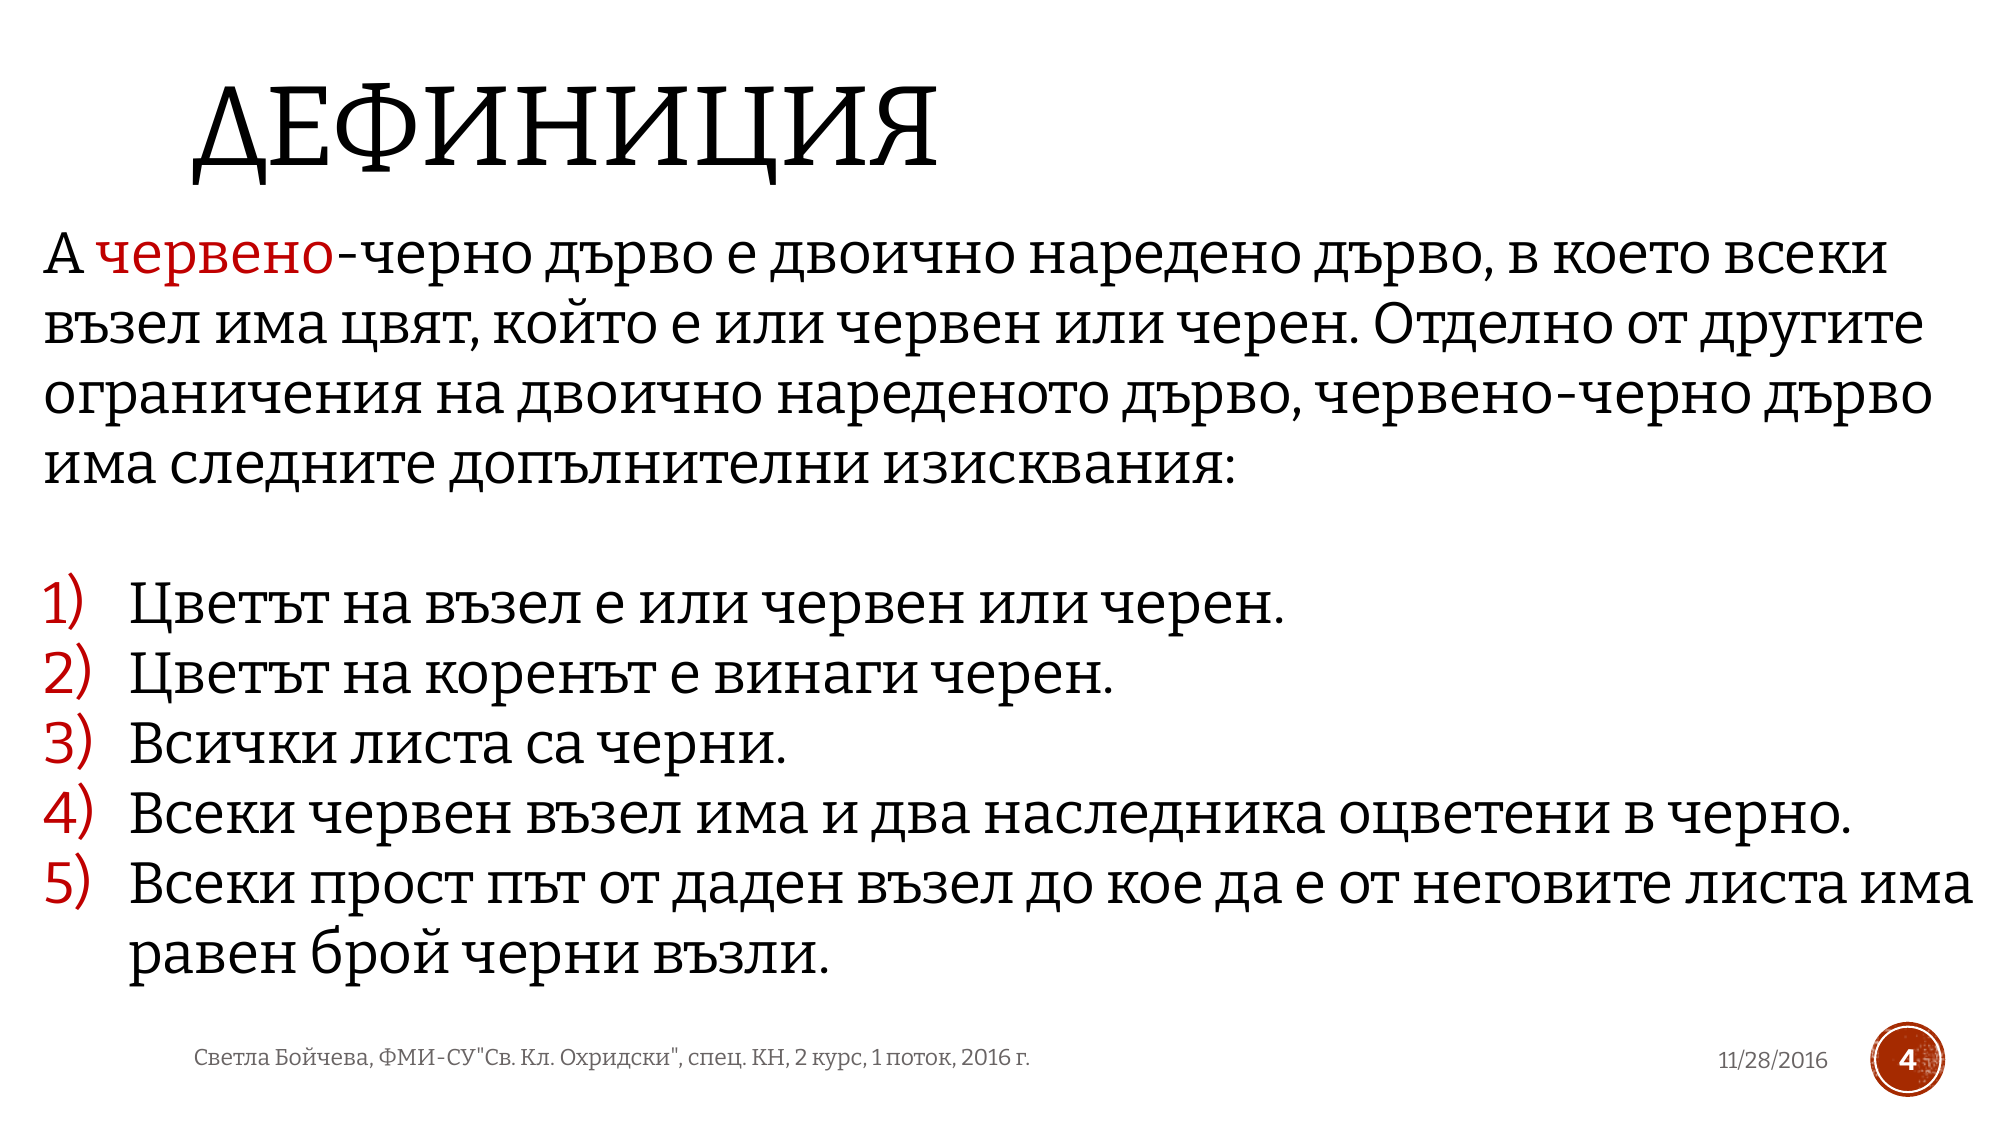

# Дефиниция
А червено-черно дърво е двоично наредено дърво, в което всеки възел има цвят, който е или червен или черен. Отделно от другите ограничения на двоично нареденото дърво, червено-черно дърво има следните допълнителни изисквания:

Цветът на възел е или червен или черен.
Цветът на коренът е винаги черен.
Всички листа са черни.
Всеки червен възел има и два наследника оцветени в черно.
Всеки прост път от даден възел до кое да е от неговите листа има равен брой черни възли.
Светла Бойчева, ФМИ-СУ"Св. Кл. Охридски", спец. КН, 2 курс, 1 поток, 2016 г.
11/28/2016
4